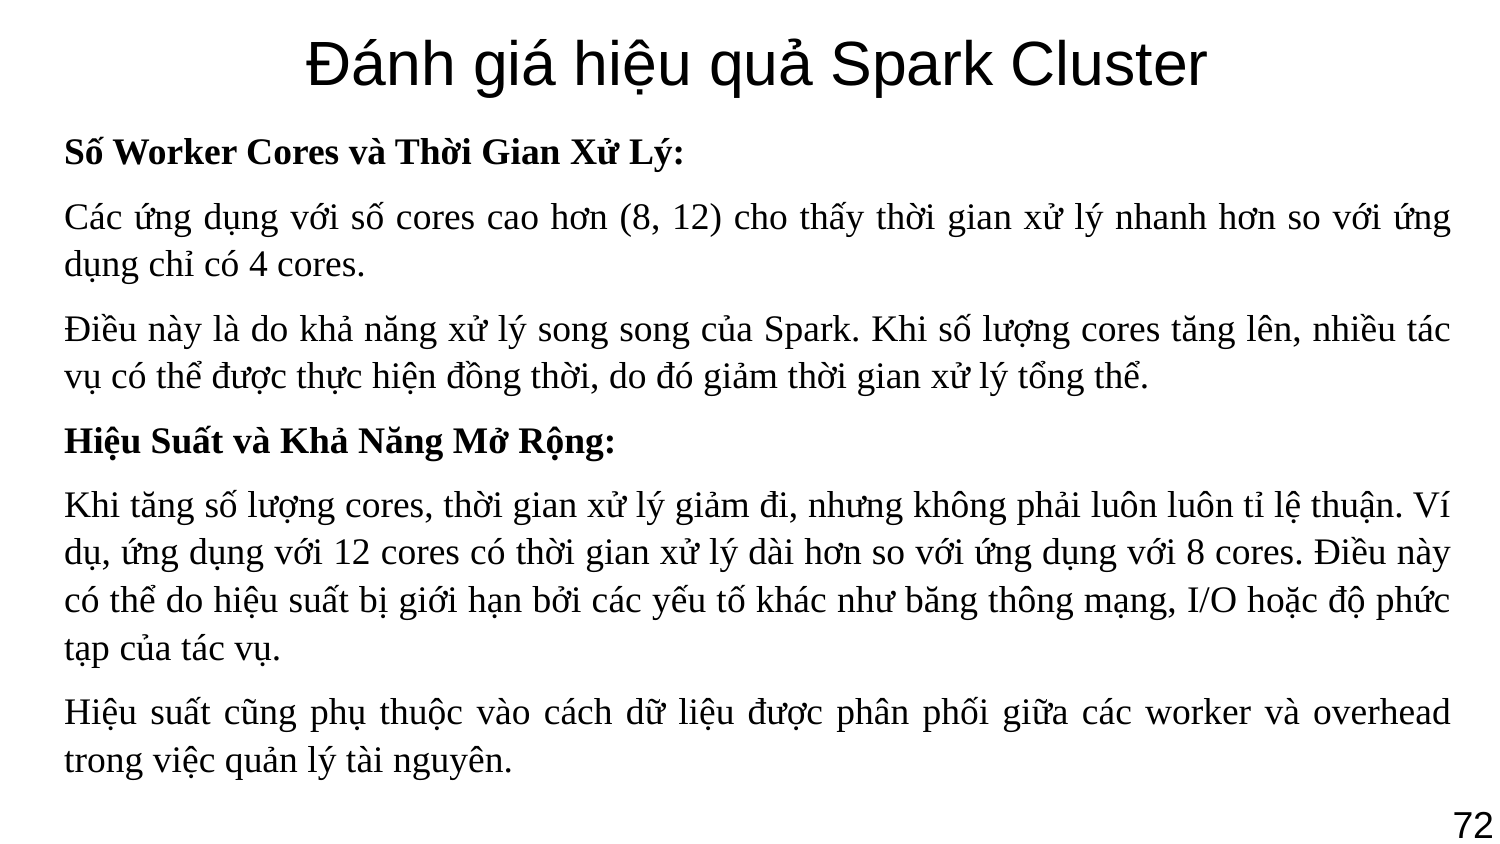

# Đánh giá hiệu quả Spark Cluster
Số Worker Cores và Thời Gian Xử Lý:
Các ứng dụng với số cores cao hơn (8, 12) cho thấy thời gian xử lý nhanh hơn so với ứng dụng chỉ có 4 cores.
Điều này là do khả năng xử lý song song của Spark. Khi số lượng cores tăng lên, nhiều tác vụ có thể được thực hiện đồng thời, do đó giảm thời gian xử lý tổng thể.
Hiệu Suất và Khả Năng Mở Rộng:
Khi tăng số lượng cores, thời gian xử lý giảm đi, nhưng không phải luôn luôn tỉ lệ thuận. Ví dụ, ứng dụng với 12 cores có thời gian xử lý dài hơn so với ứng dụng với 8 cores. Điều này có thể do hiệu suất bị giới hạn bởi các yếu tố khác như băng thông mạng, I/O hoặc độ phức tạp của tác vụ.
Hiệu suất cũng phụ thuộc vào cách dữ liệu được phân phối giữa các worker và overhead trong việc quản lý tài nguyên.

72